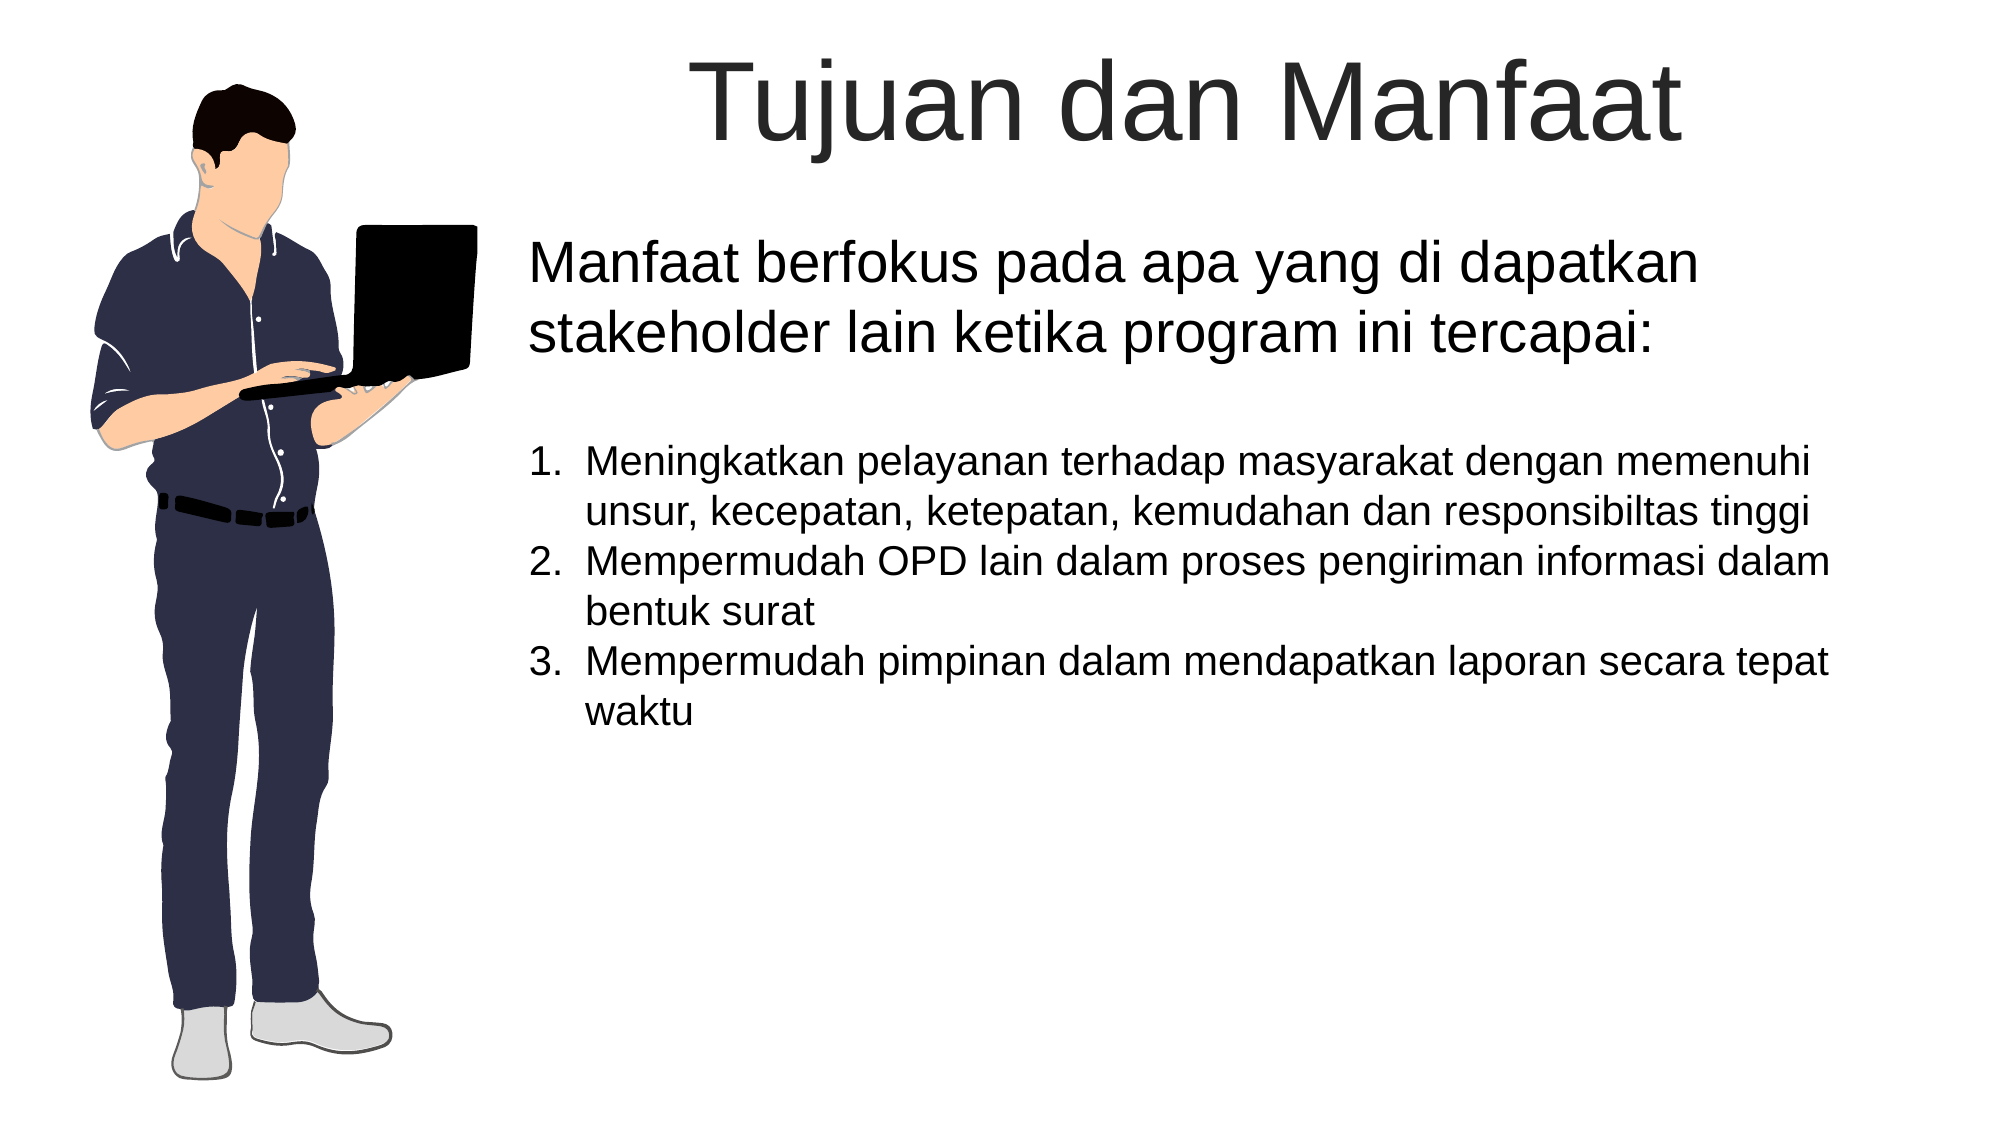

Tujuan dan Manfaat

Manfaat berfokus pada apa yang di dapatkan stakeholder lain ketika program ini tercapai:

Meningkatkan pelayanan terhadap masyarakat dengan memenuhi unsur, kecepatan, ketepatan, kemudahan dan responsibiltas tinggi
Mempermudah OPD lain dalam proses pengiriman informasi dalam bentuk surat
Mempermudah pimpinan dalam mendapatkan laporan secara tepat waktu